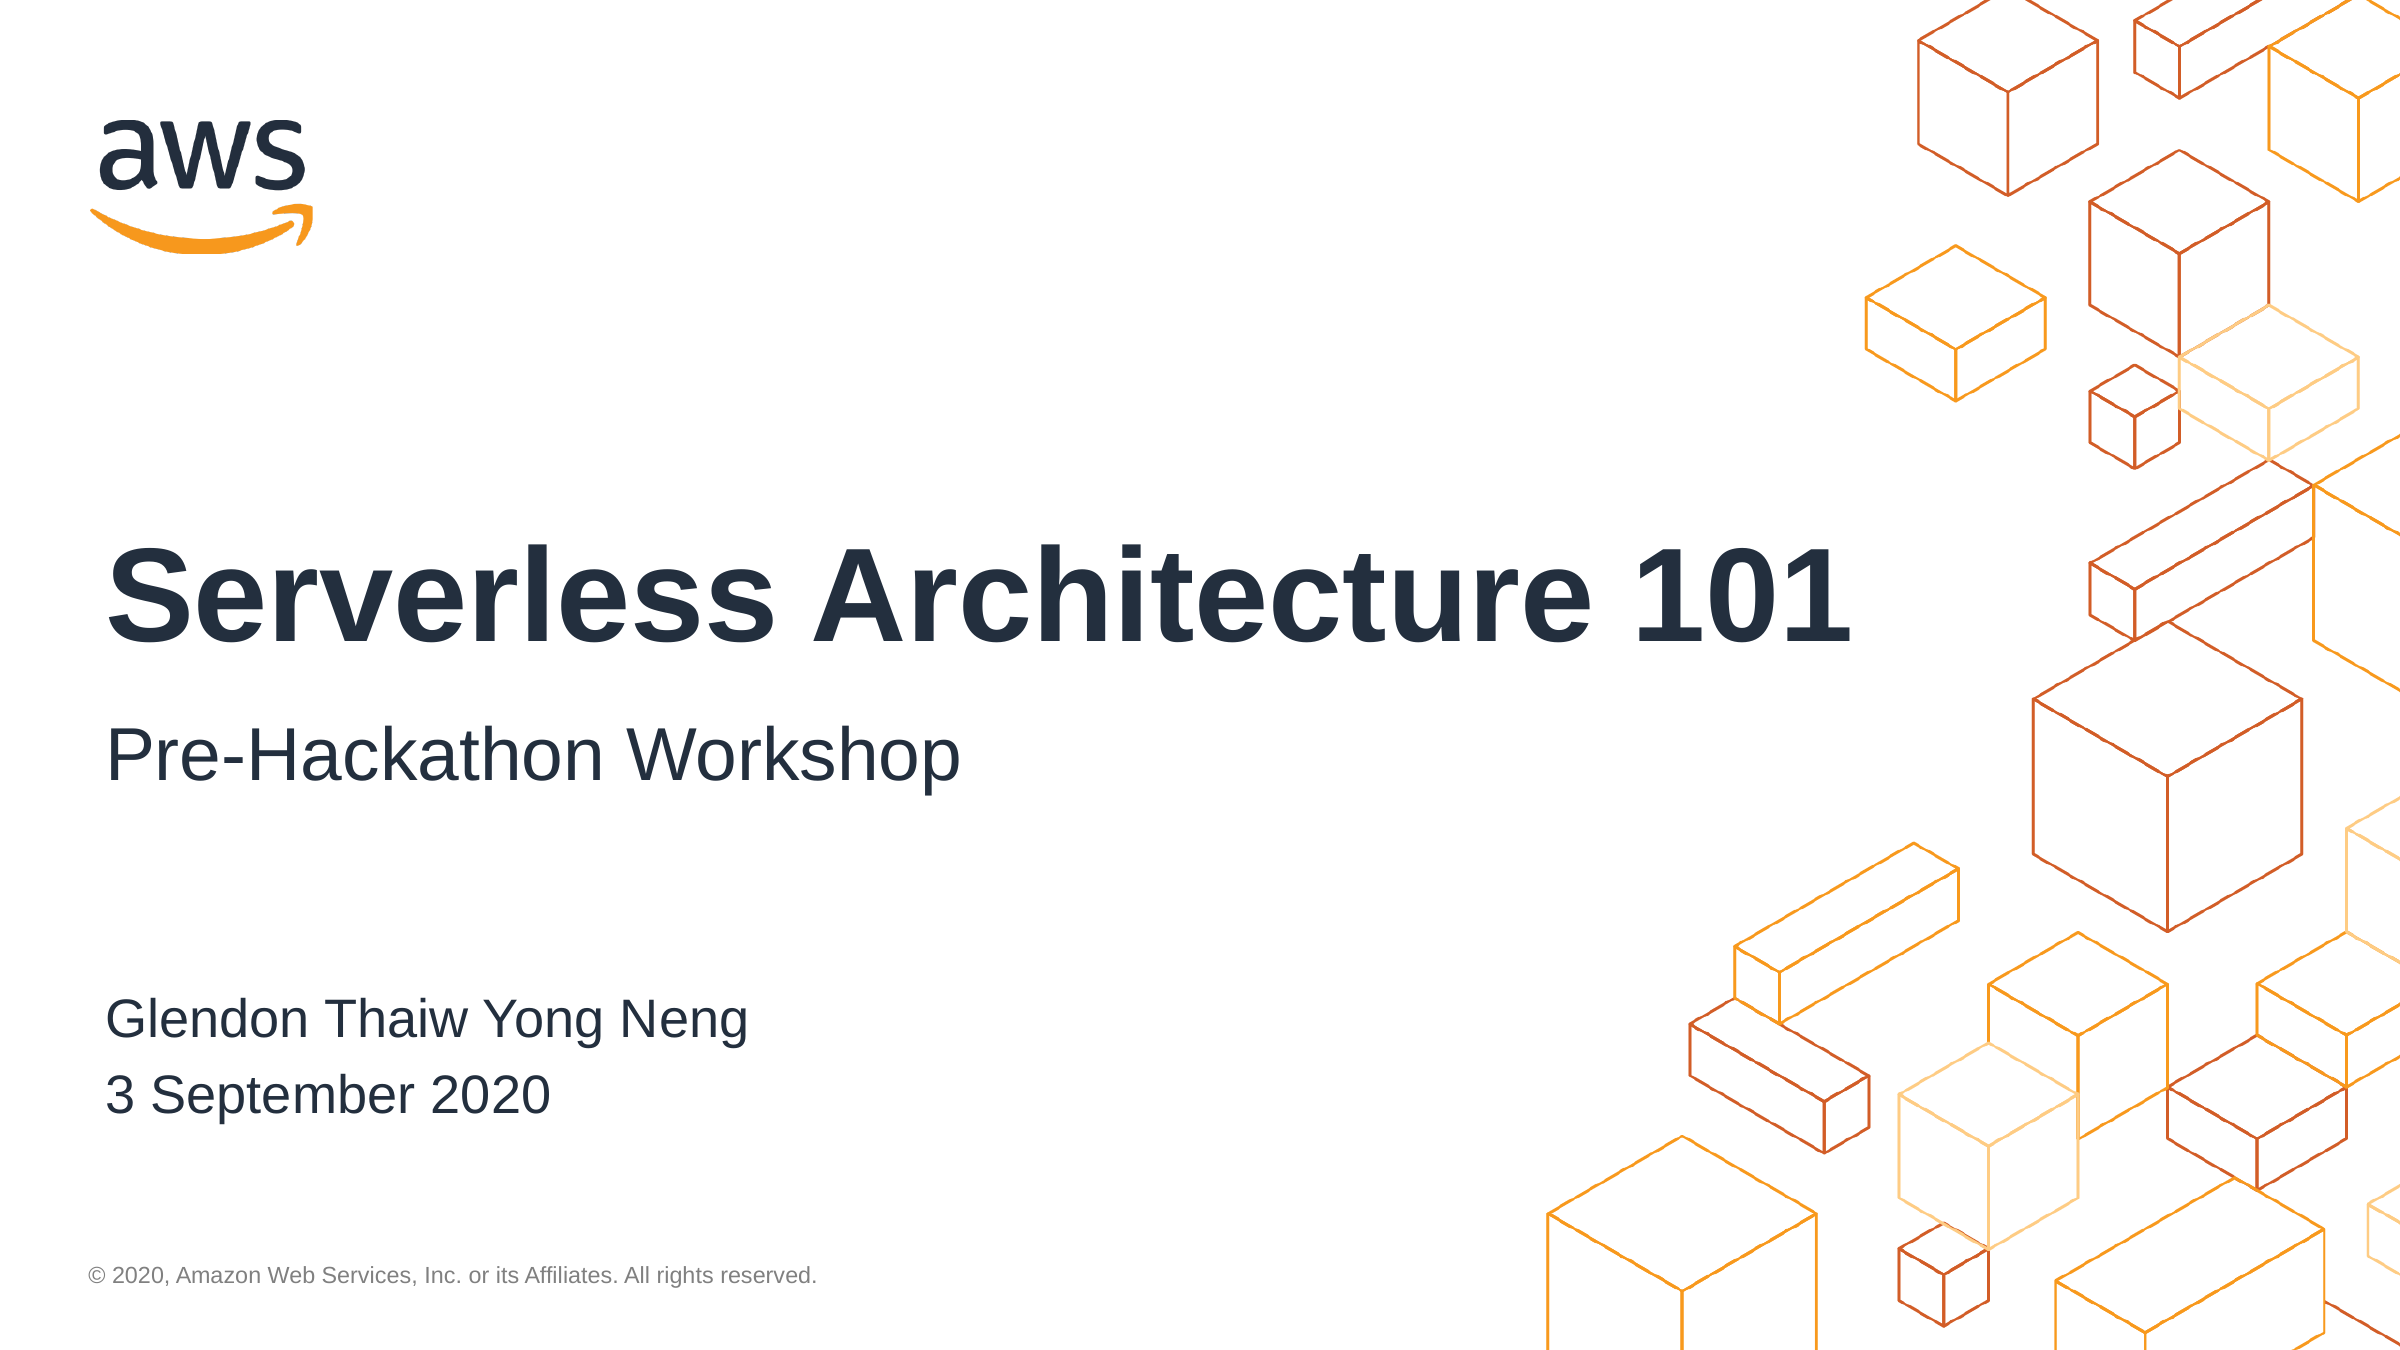

Serverless Architecture 101
Pre-Hackathon Workshop
Glendon Thaiw Yong Neng
3 September 2020